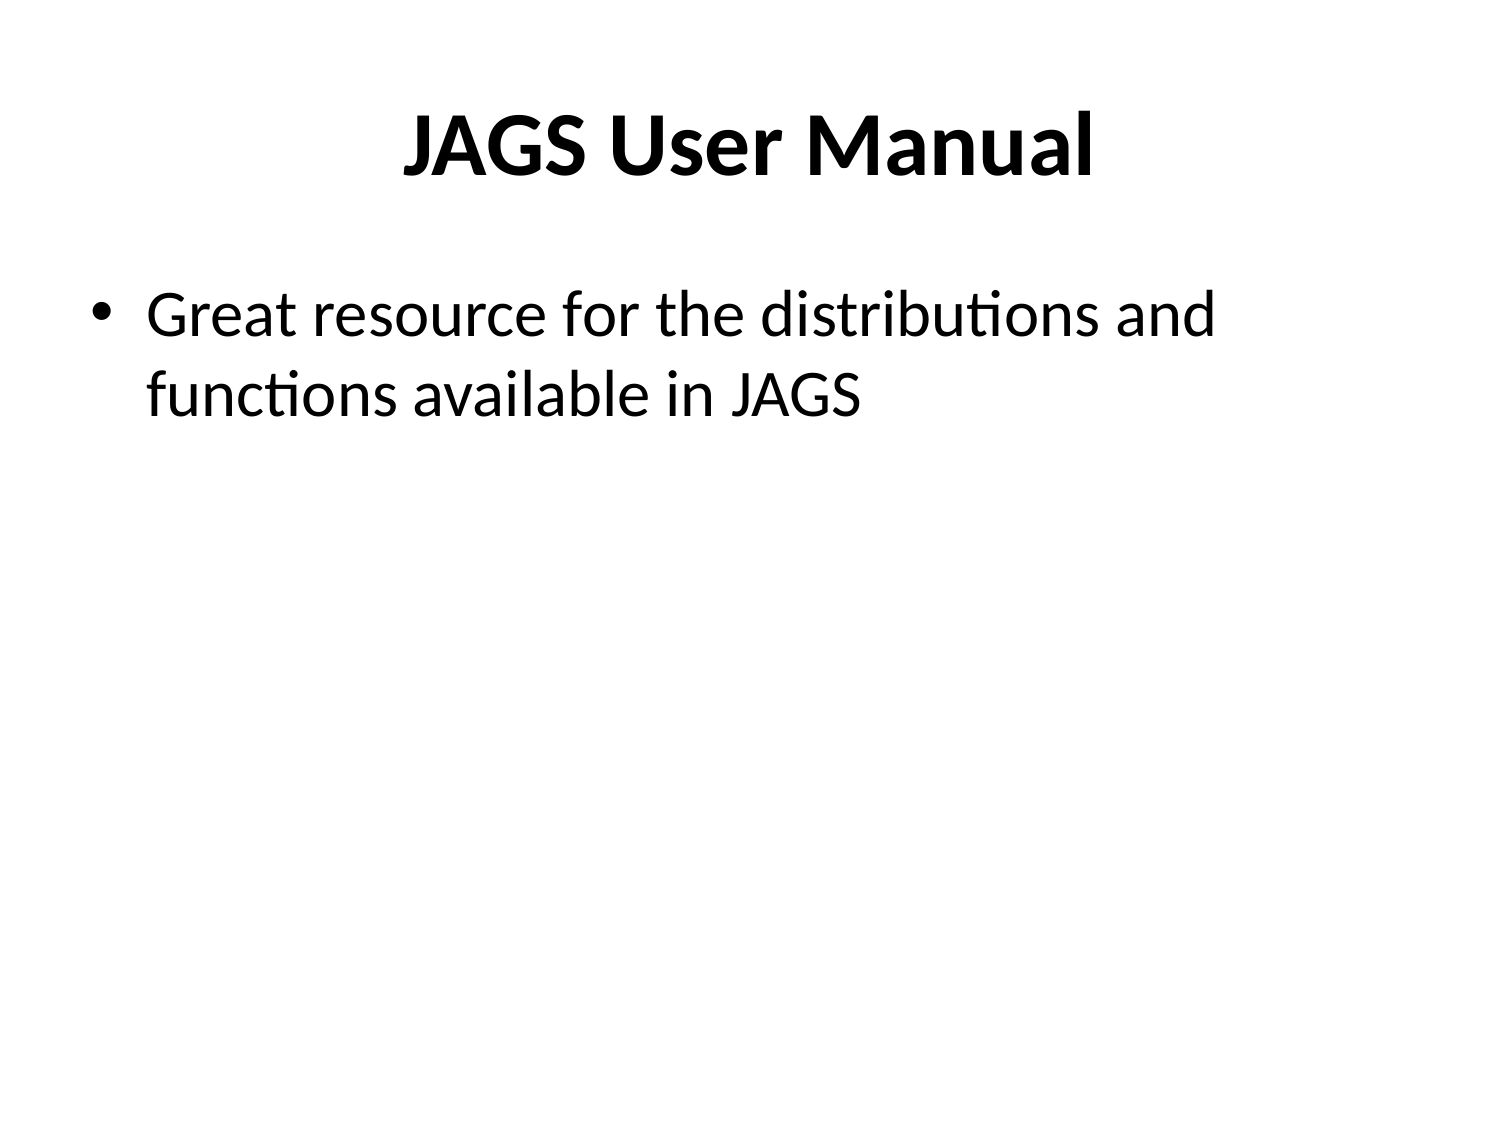

# JAGS User Manual
Great resource for the distributions and functions available in JAGS